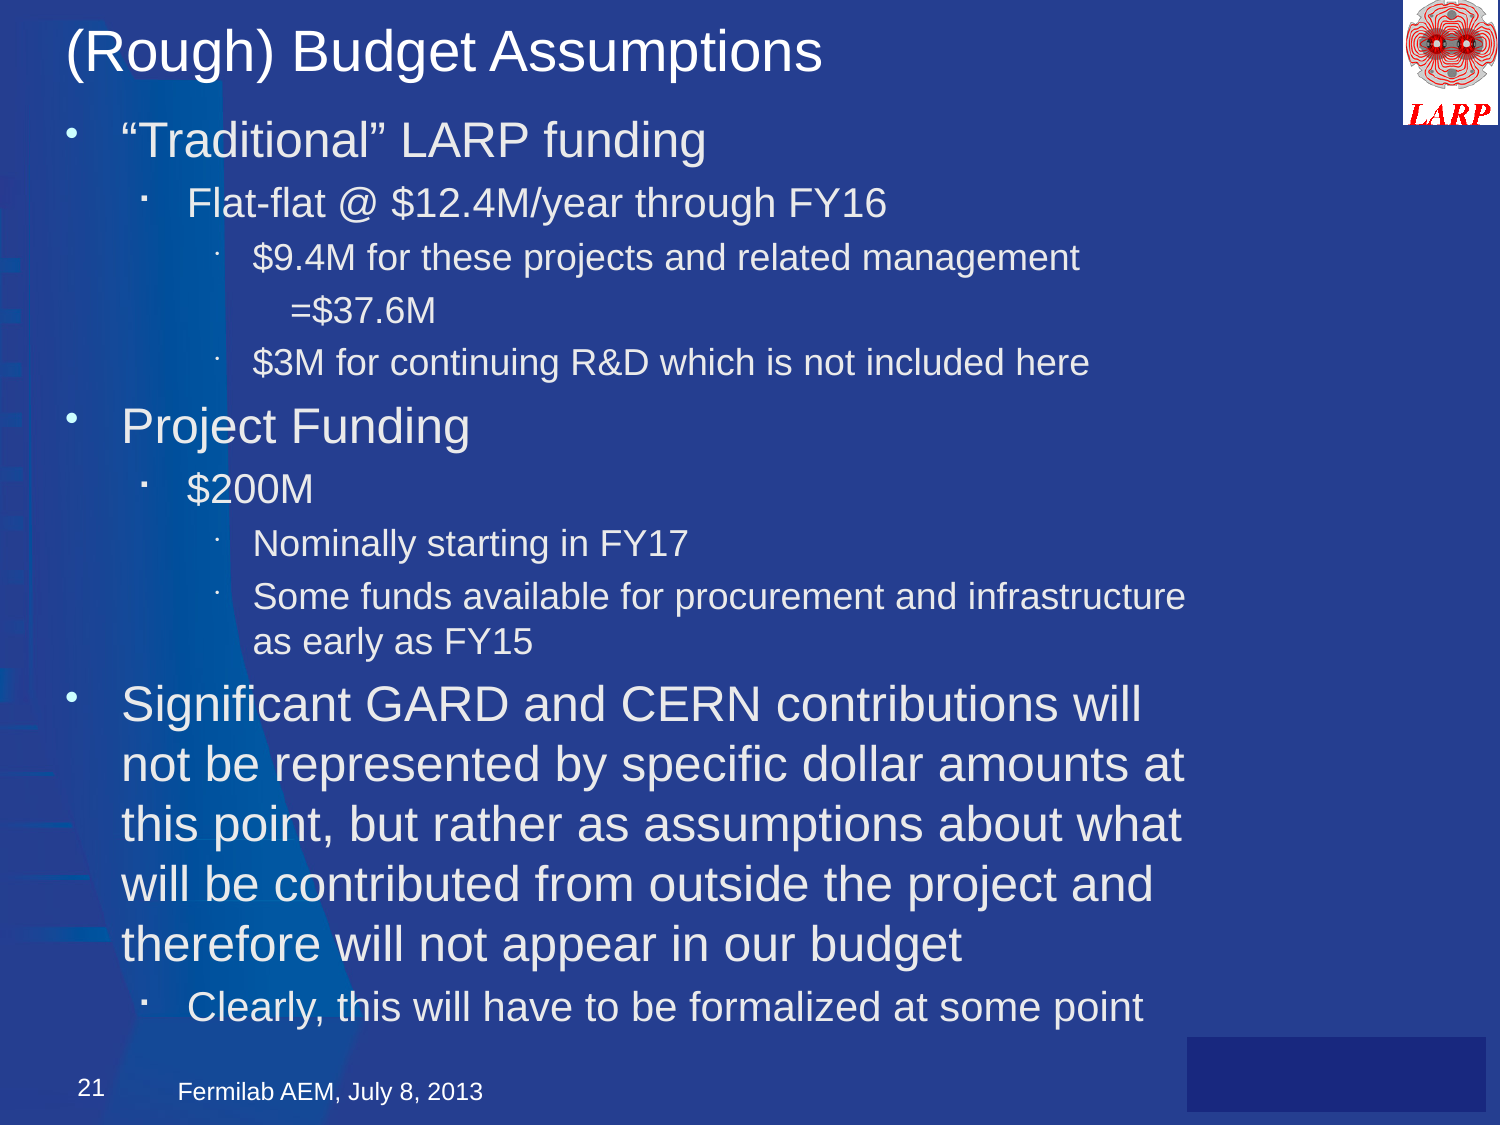

# (Rough) Budget Assumptions
“Traditional” LARP funding
Flat-flat @ $12.4M/year through FY16
$9.4M for these projects and related management
=$37.6M
$3M for continuing R&D which is not included here
Project Funding
$200M
Nominally starting in FY17
Some funds available for procurement and infrastructure as early as FY15
Significant GARD and CERN contributions will not be represented by specific dollar amounts at this point, but rather as assumptions about what will be contributed from outside the project and therefore will not appear in our budget
Clearly, this will have to be formalized at some point

21
Fermilab AEM, July 8, 2013